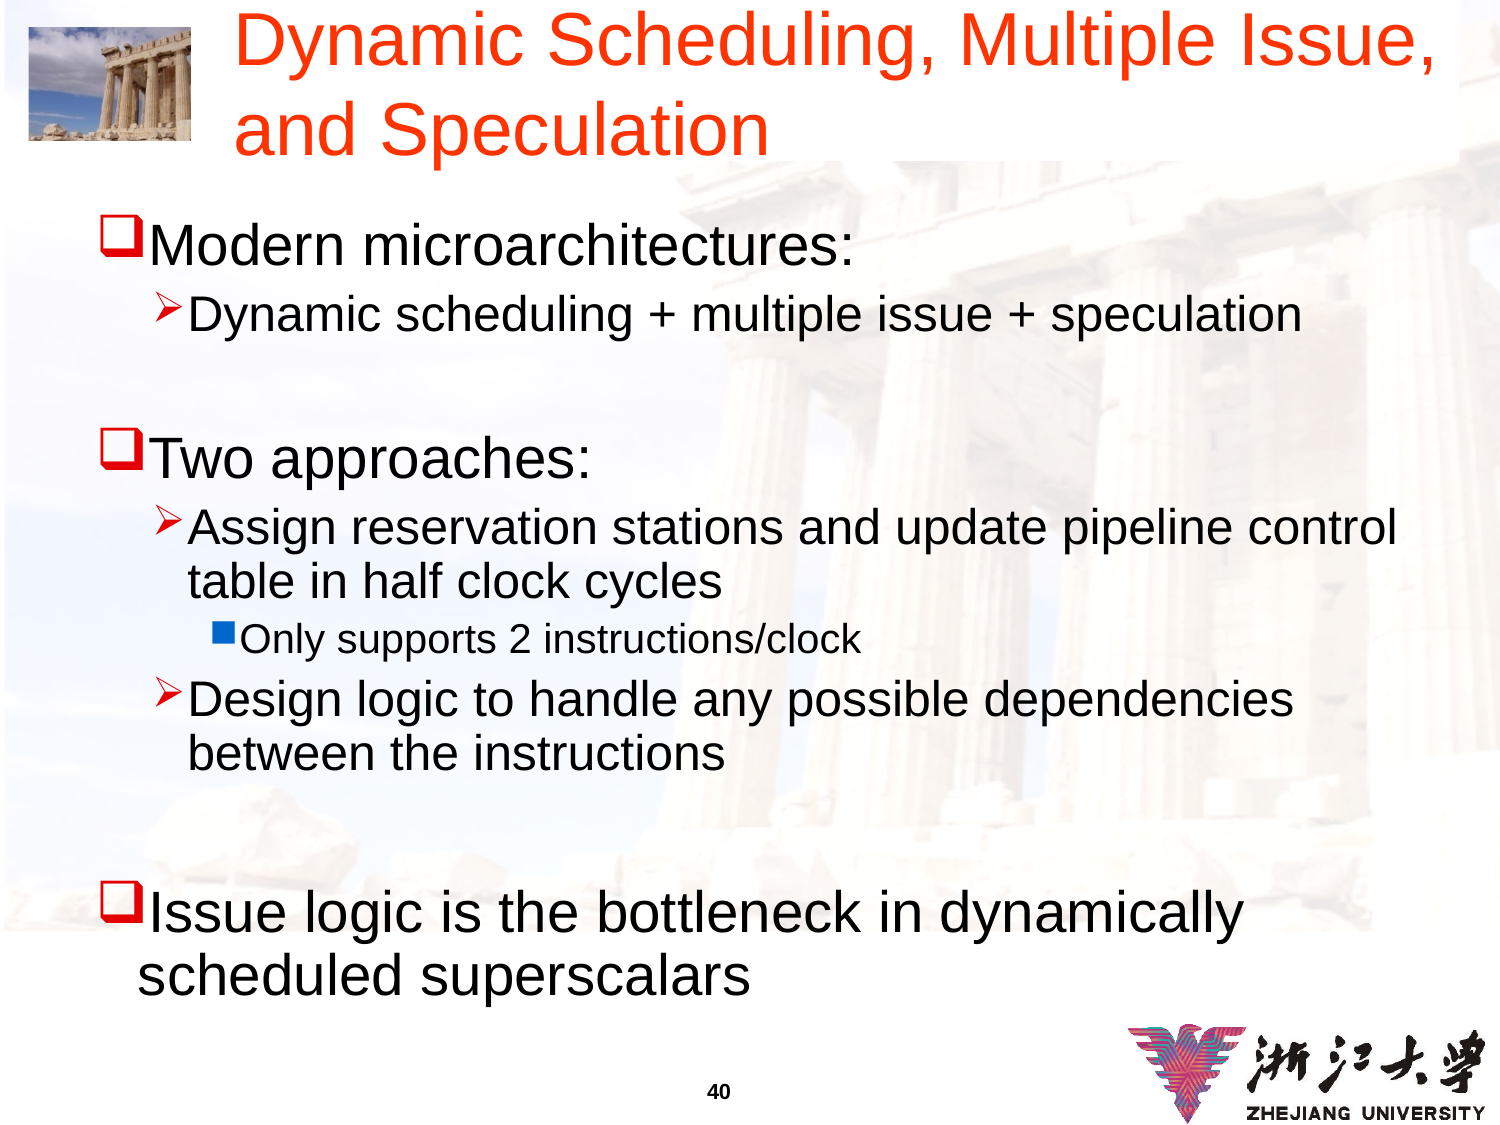

# Dynamic Scheduling, Multiple Issue, and Speculation
Modern microarchitectures:
Dynamic scheduling + multiple issue + speculation

Two approaches:
Assign reservation stations and update pipeline control table in half clock cycles
Only supports 2 instructions/clock
Design logic to handle any possible dependencies between the instructions

Issue logic is the bottleneck in dynamically scheduled superscalars